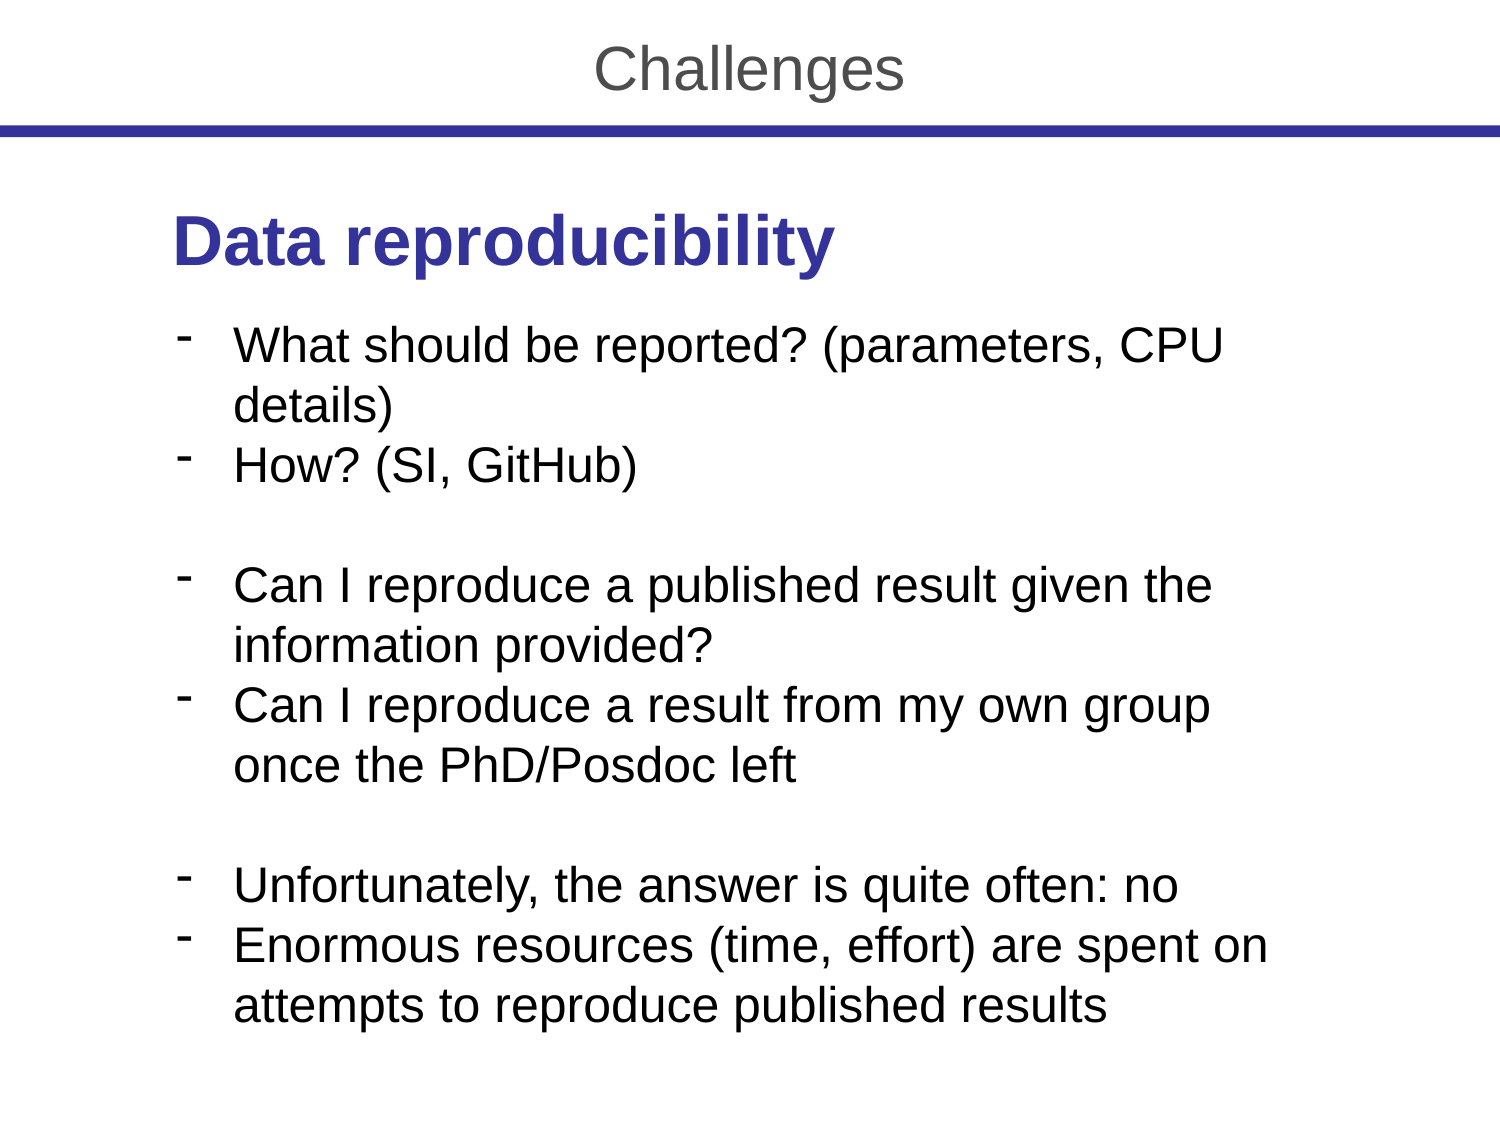

Challenges

Data reproducibility
What should be reported? (parameters, CPU details)
How? (SI, GitHub)

Can I reproduce a published result given the information provided?
Can I reproduce a result from my own group once the PhD/Posdoc left

Unfortunately, the answer is quite often: no
Enormous resources (time, effort) are spent on attempts to reproduce published results